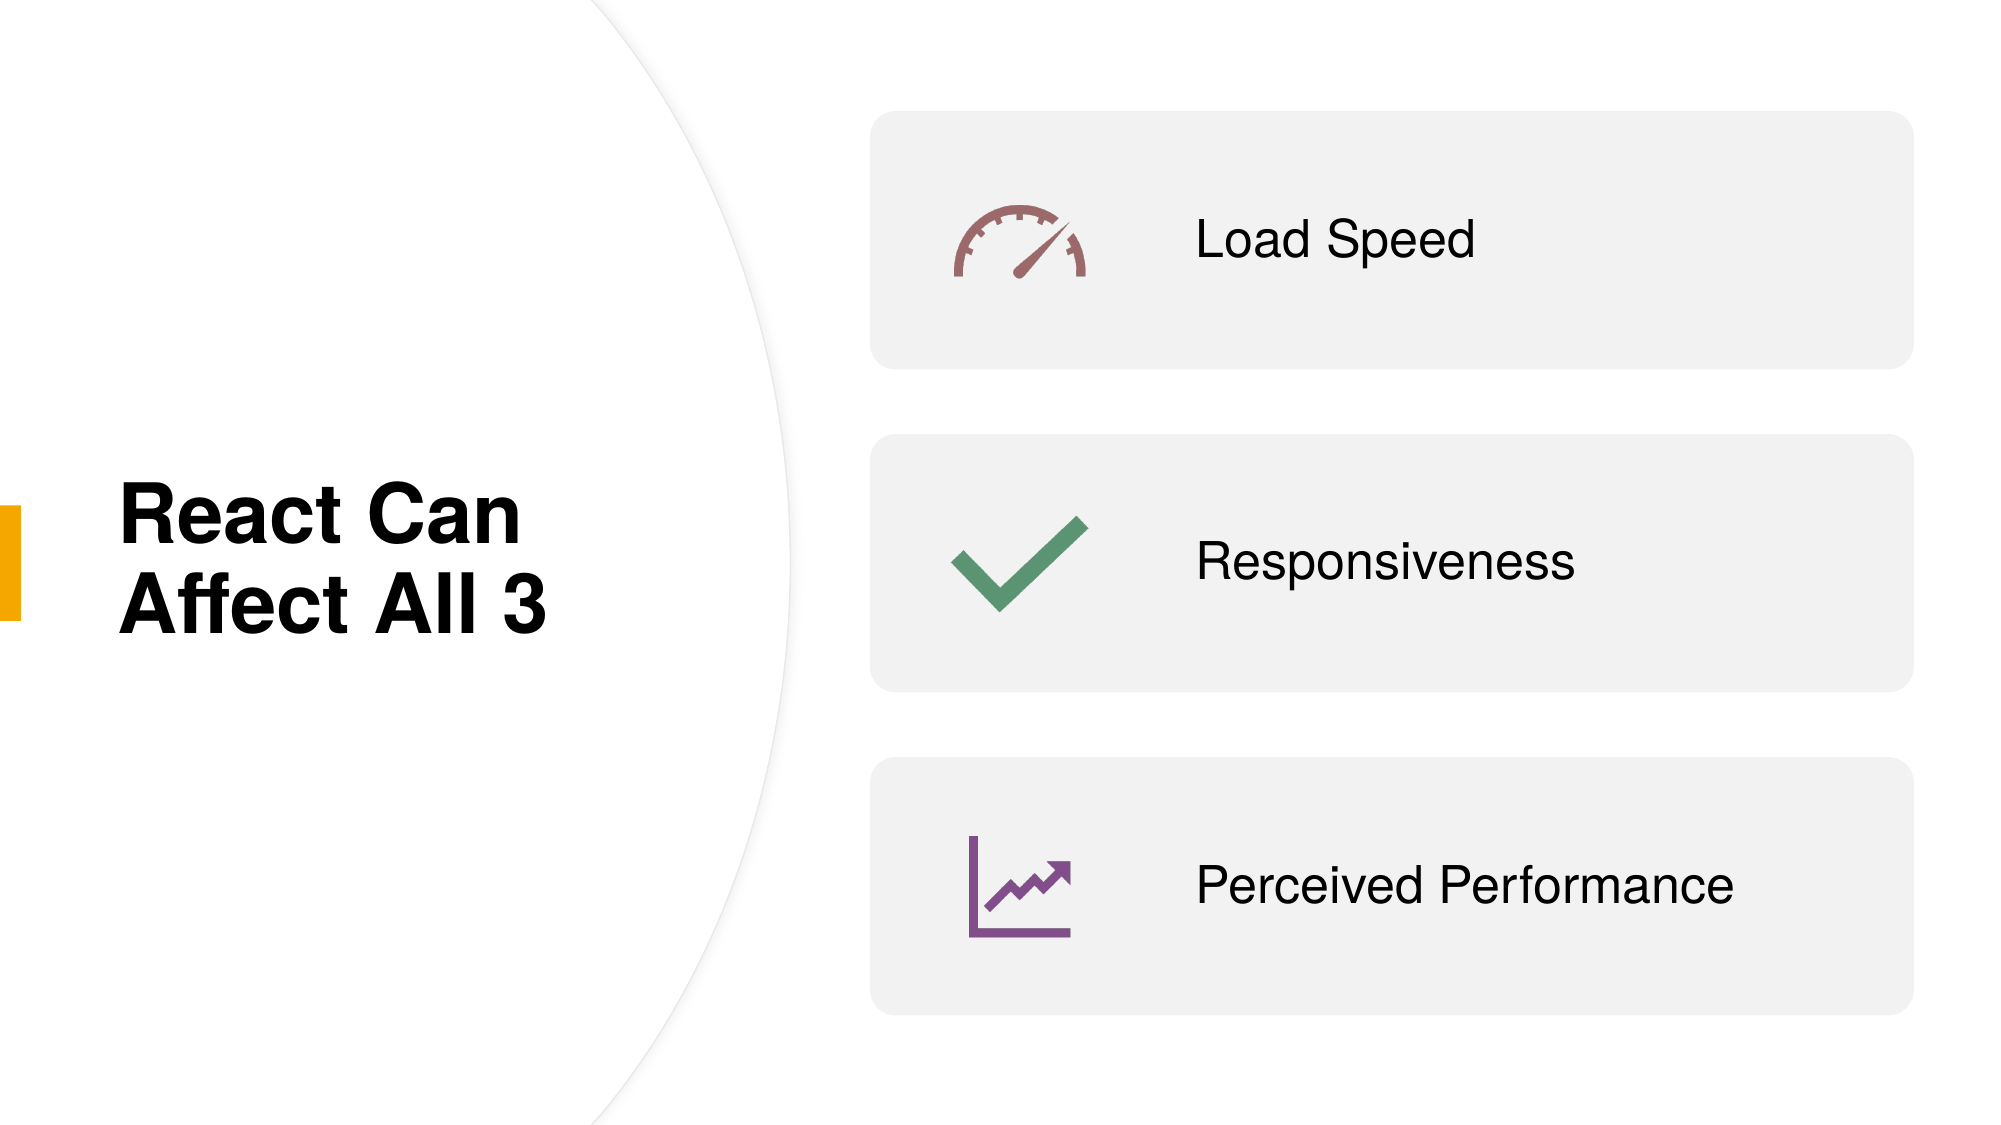

Load Speed
Responsiveness
Perceived Performance
# React Can Affect All 3